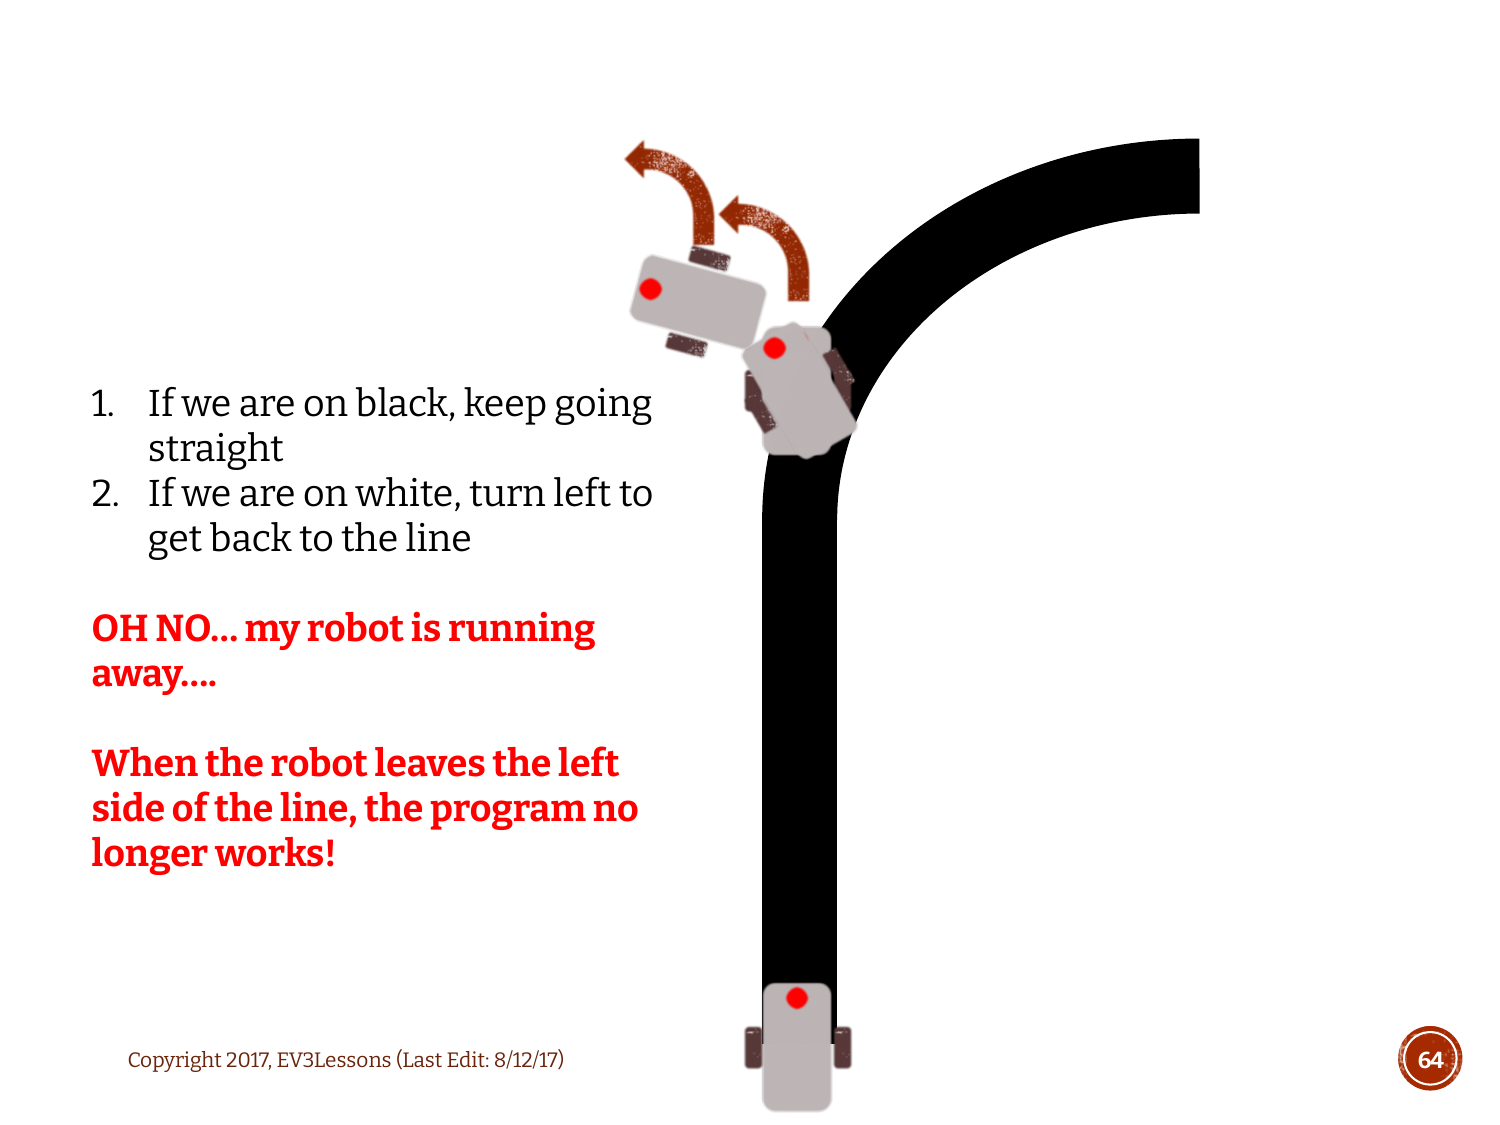

If we are on black, keep going straight
If we are on white, turn left to get back to the line

OH NO… my robot is running away….

When the robot leaves the left side of the line, the program no longer works!

Copyright 2017, EV3Lessons (Last Edit: 8/12/17)
64